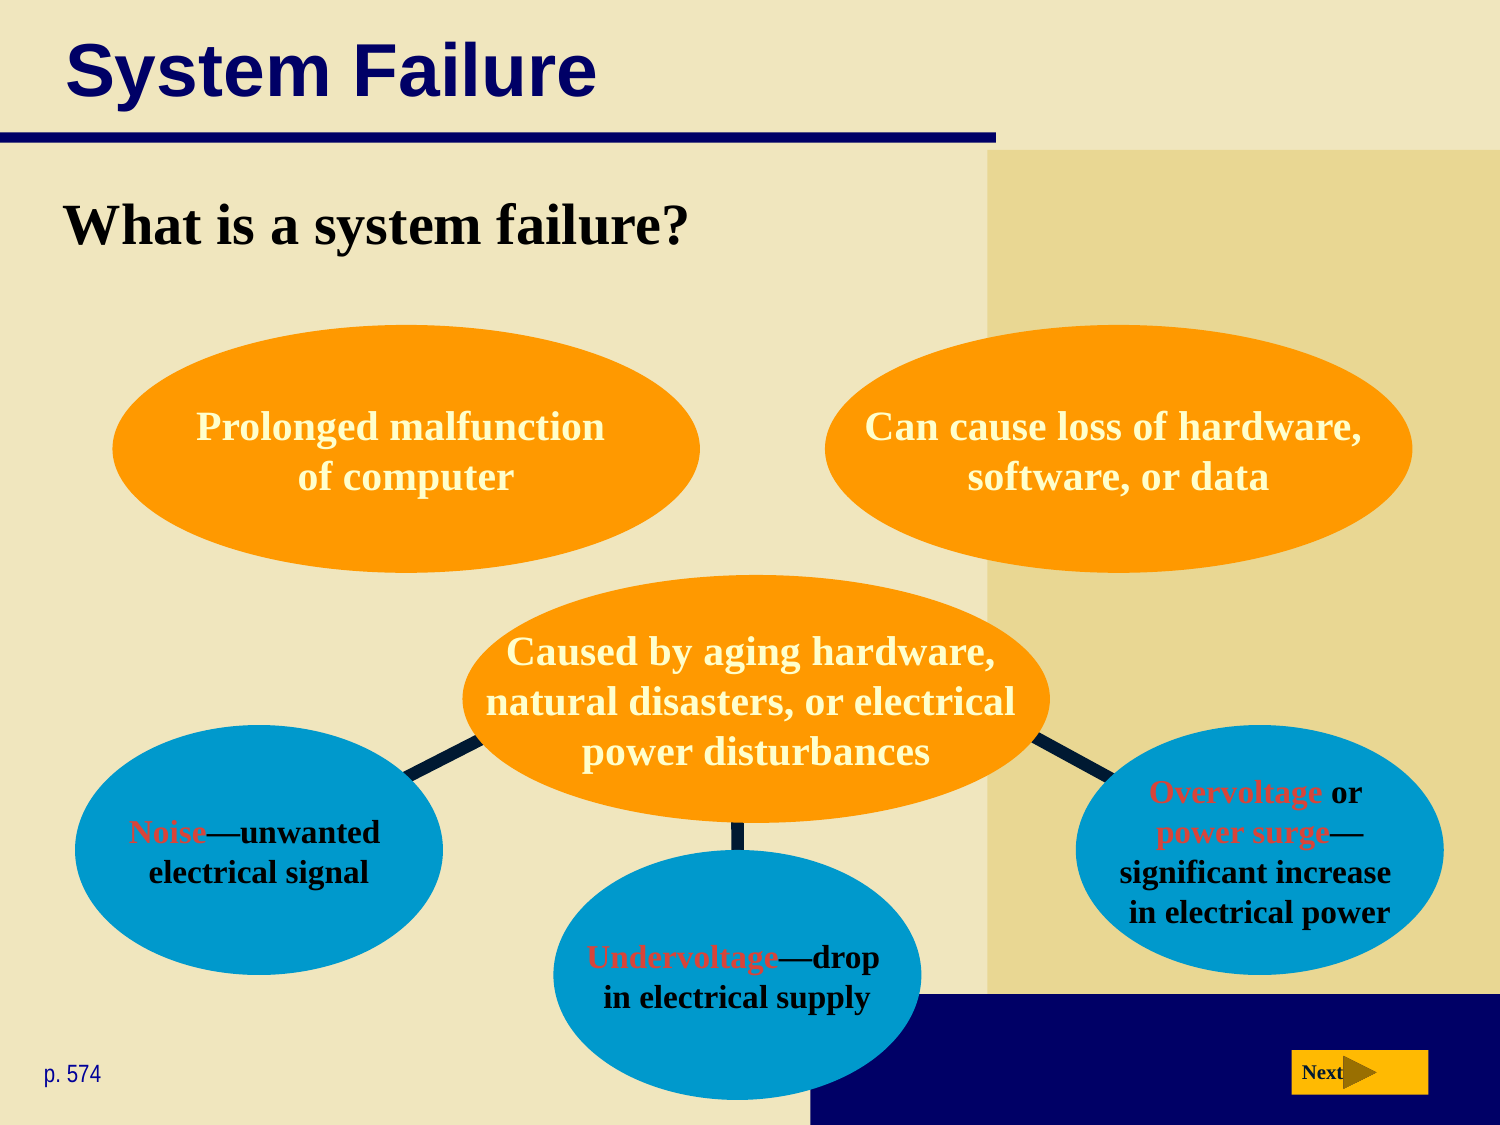

# System Failure
What is a system failure?
Prolonged malfunction
of computer
Can cause loss of hardware,
software, or data
Caused by aging hardware,
natural disasters, or electrical
power disturbances
Noise—unwanted
electrical signal

Overvoltage or
power surge—
significant increase
in electrical power

Undervoltage—drop
in electrical supply
p. 574

Next